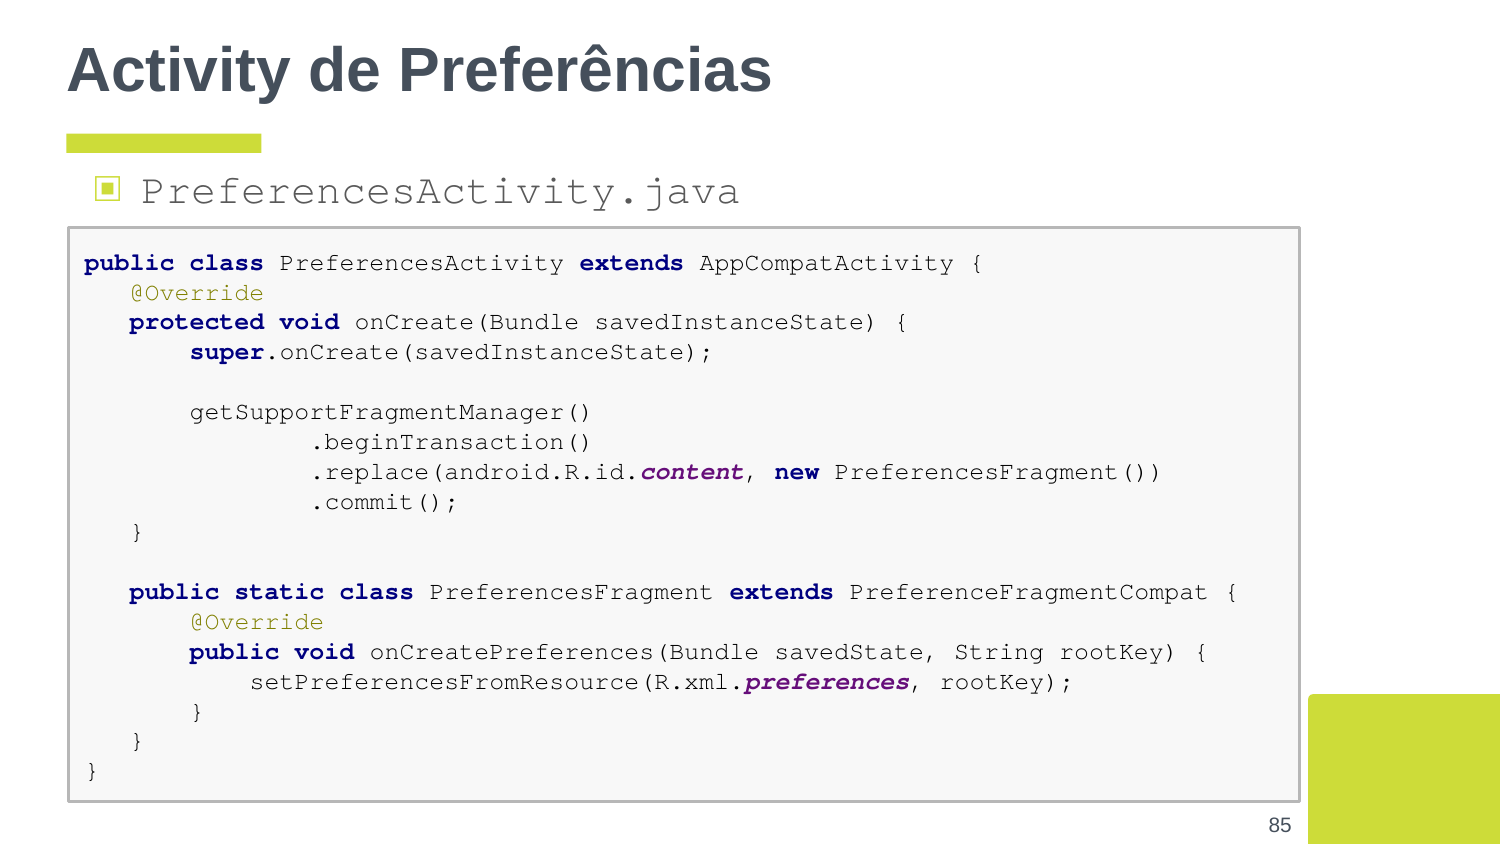

# Activity de Preferências
PreferencesActivity.java
public class PreferencesActivity extends AppCompatActivity {
   @Override
   protected void onCreate(Bundle savedInstanceState) {
       super.onCreate(savedInstanceState);

       getSupportFragmentManager()
               .beginTransaction()
               .replace(android.R.id.content, new PreferencesFragment())
               .commit();
   }

   public static class PreferencesFragment extends PreferenceFragmentCompat {
       @Override
       public void onCreatePreferences(Bundle savedState, String rootKey) {
           setPreferencesFromResource(R.xml.preferences, rootKey);
       }
   }
}
85